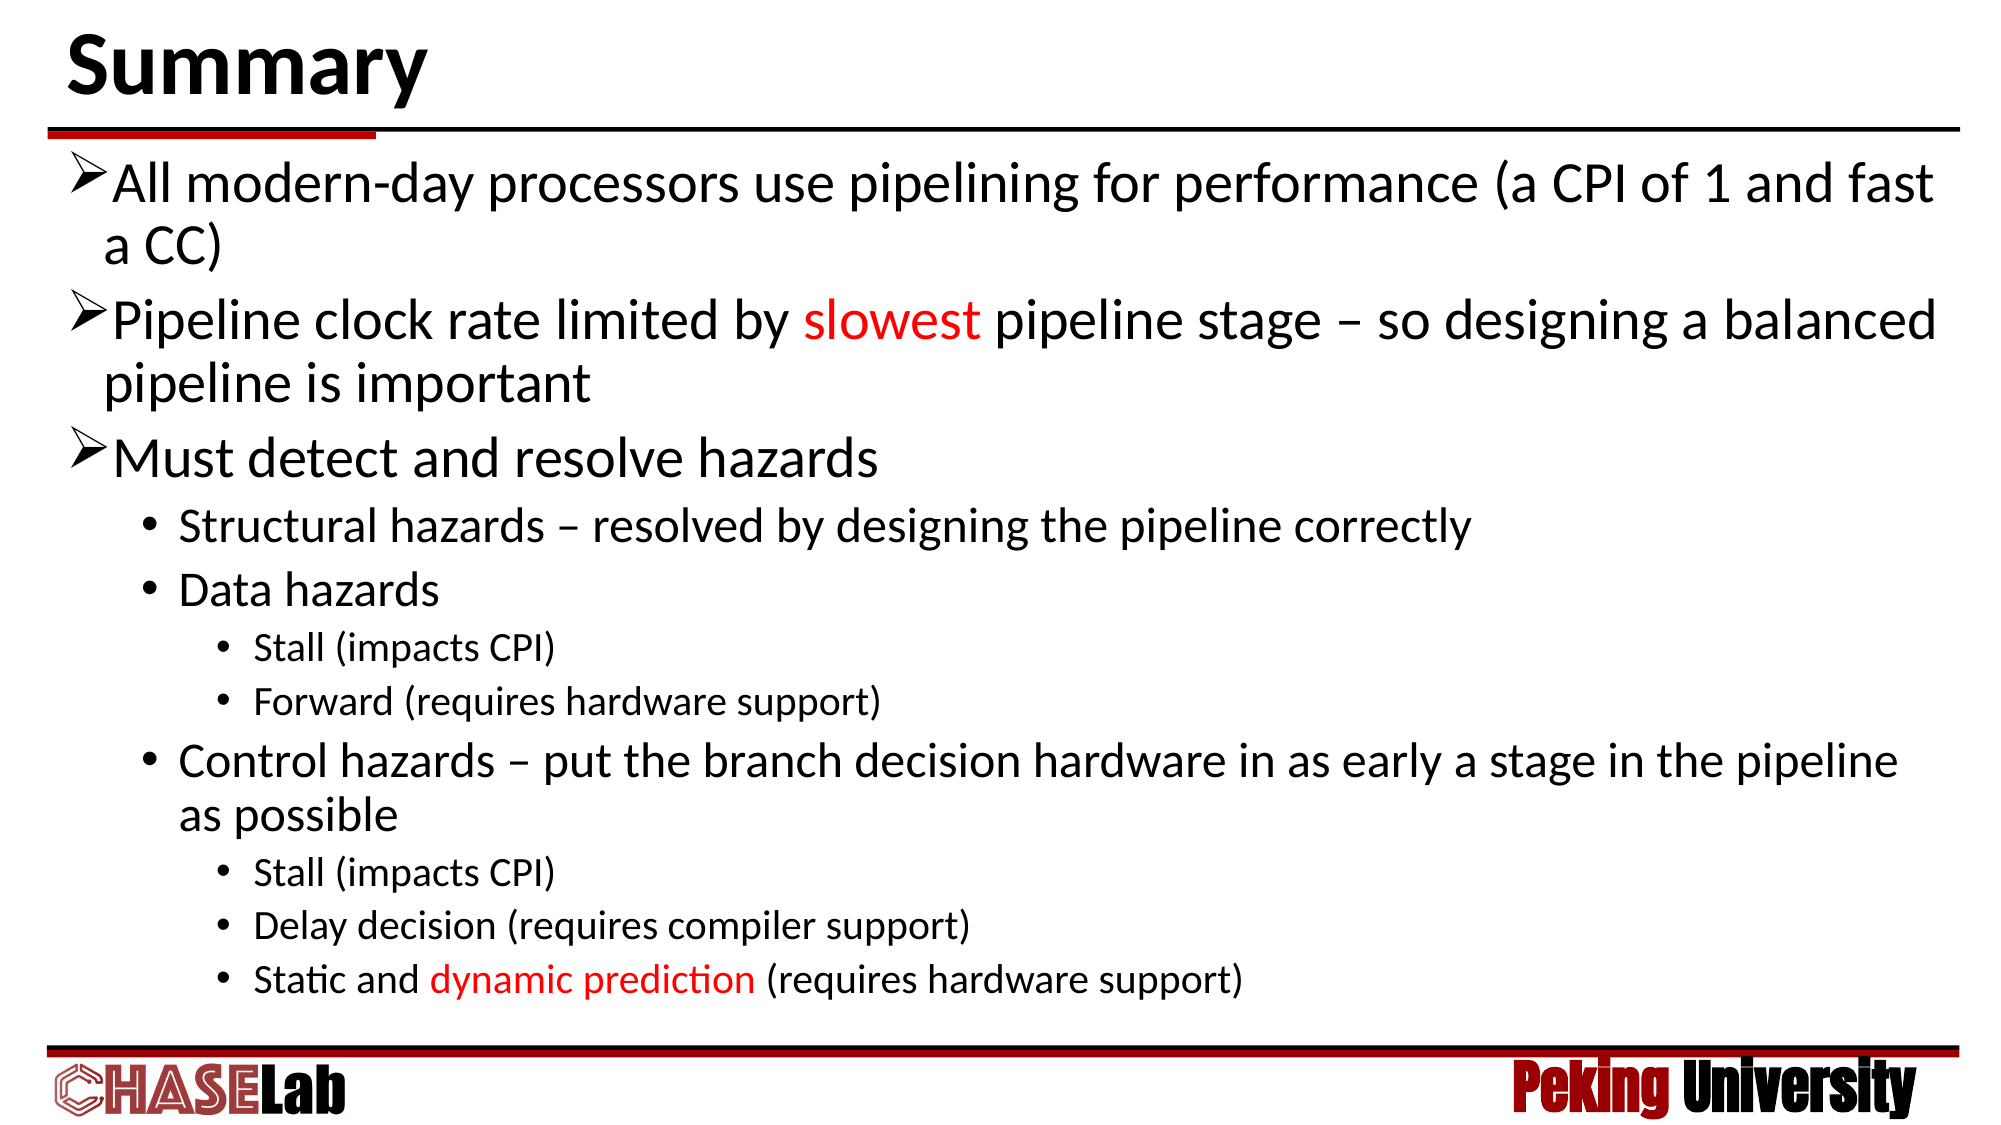

# Summary
All modern-day processors use pipelining for performance (a CPI of 1 and fast a CC)
Pipeline clock rate limited by slowest pipeline stage – so designing a balanced pipeline is important
Must detect and resolve hazards
Structural hazards – resolved by designing the pipeline correctly
Data hazards
Stall (impacts CPI)
Forward (requires hardware support)
Control hazards – put the branch decision hardware in as early a stage in the pipeline as possible
Stall (impacts CPI)
Delay decision (requires compiler support)
Static and dynamic prediction (requires hardware support)